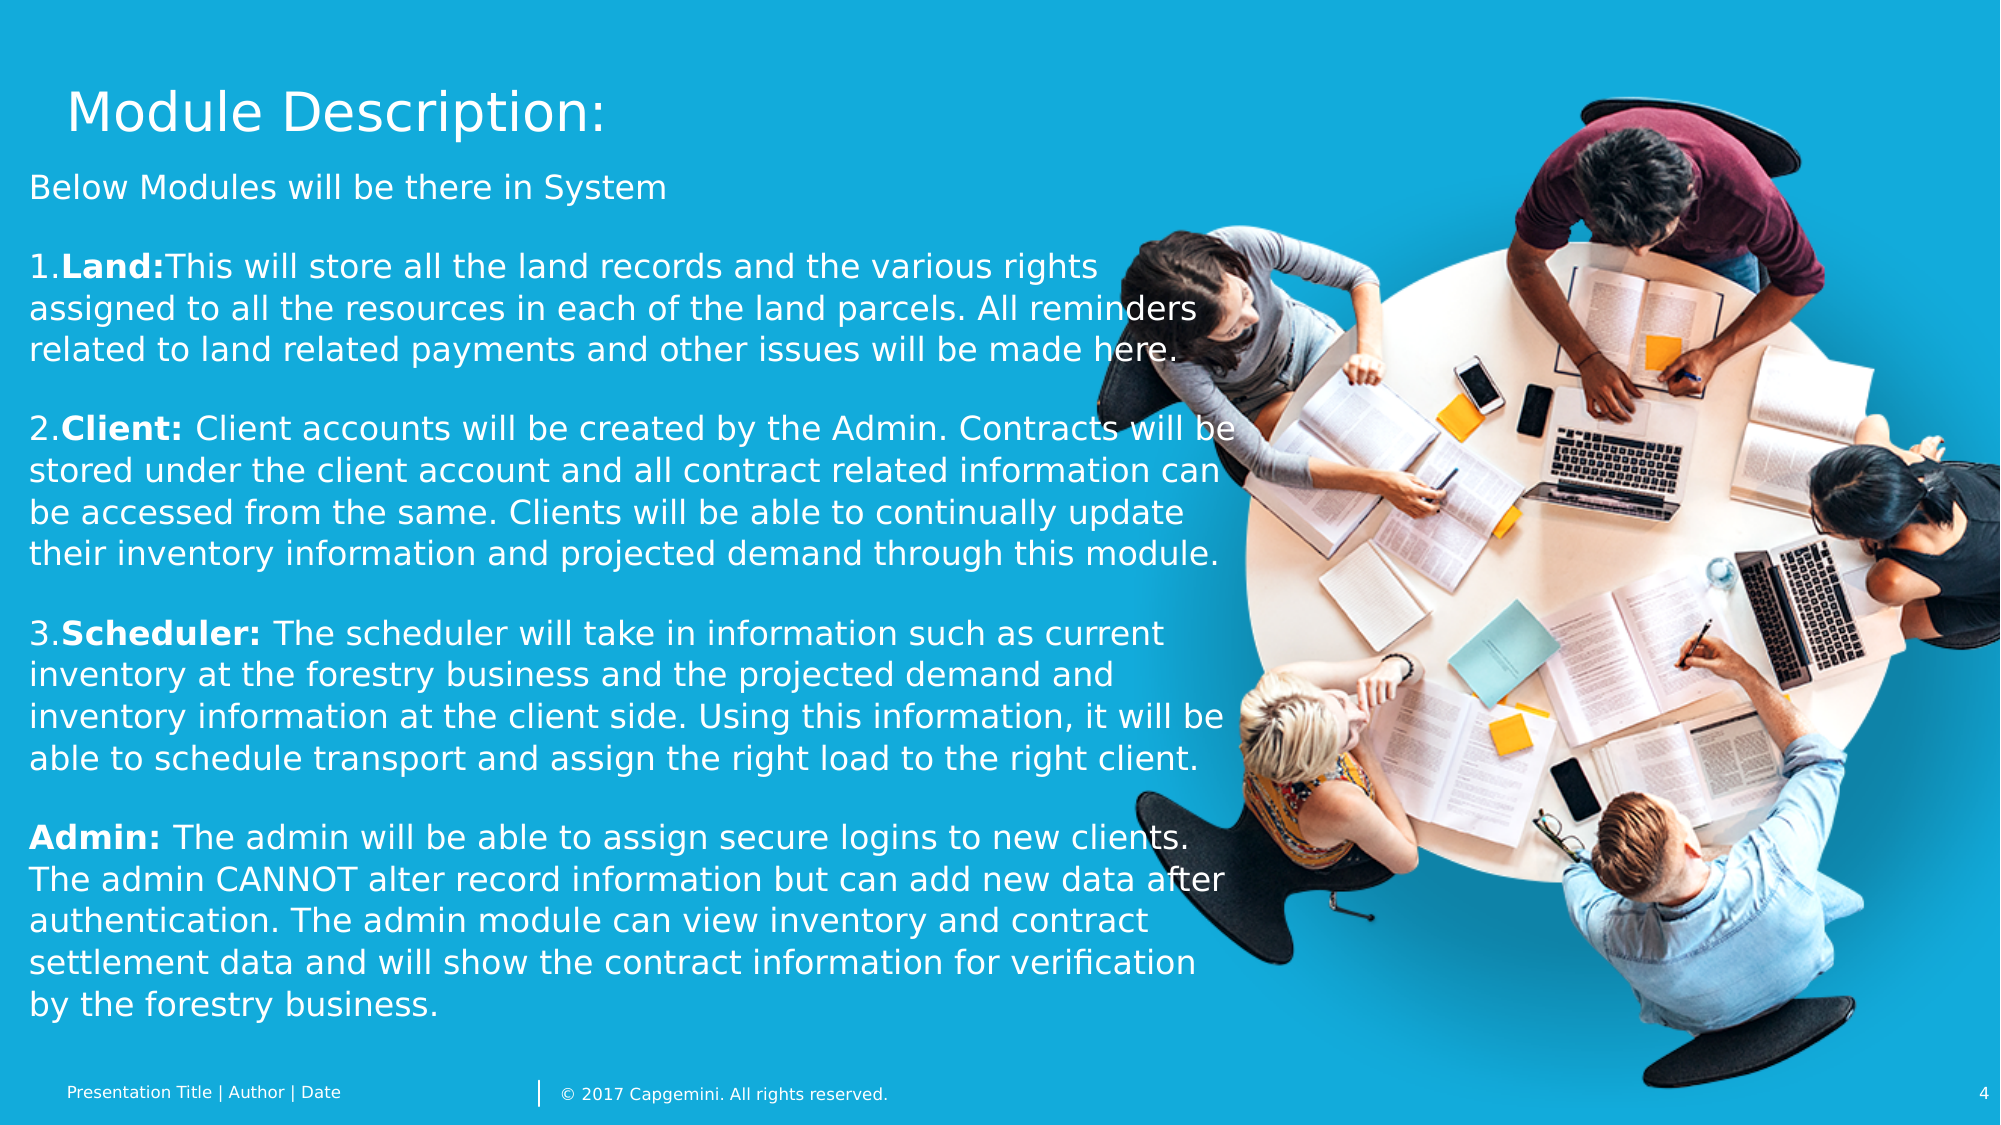

# Module Description:
Below Modules will be there in System
1.Land:This will store all the land records and the various rights assigned to all the resources in each of the land parcels. All reminders related to land related payments and other issues will be made here.
2.Client: Client accounts will be created by the Admin. Contracts will be stored under the client account and all contract related information can be accessed from the same. Clients will be able to continually update their inventory information and projected demand through this module.
3.Scheduler: The scheduler will take in information such as current inventory at the forestry business and the projected demand and inventory information at the client side. Using this information, it will be able to schedule transport and assign the right load to the right client.
Admin: The admin will be able to assign secure logins to new clients. The admin CANNOT alter record information but can add new data after authentication. The admin module can view inventory and contract settlement data and will show the contract information for verification by the forestry business.